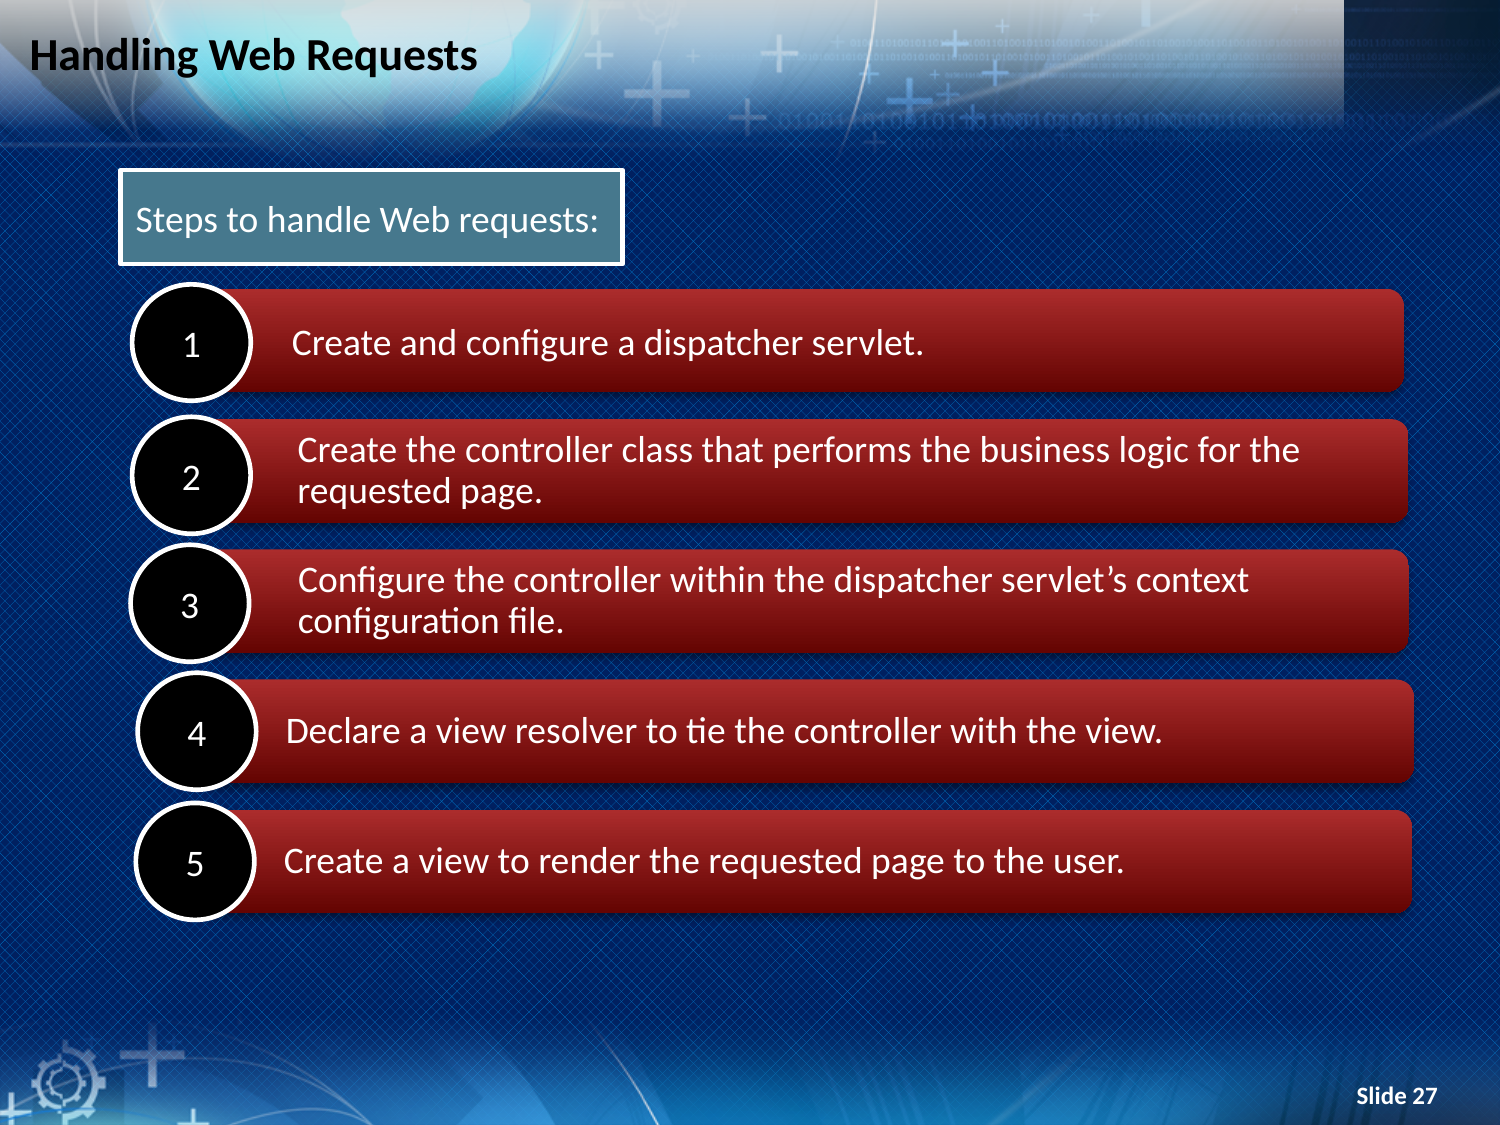

# Handling Web Requests
Steps to handle Web requests:
1
        Create and configure a dispatcher servlet.
2
          Create the controller class that performs the business logic for the
          requested page.
3
          Configure the controller within the dispatcher servlet’s context
          configuration file.
4
        Declare a view resolver to tie the controller with the view.
5
        Create a view to render the requested page to the user.